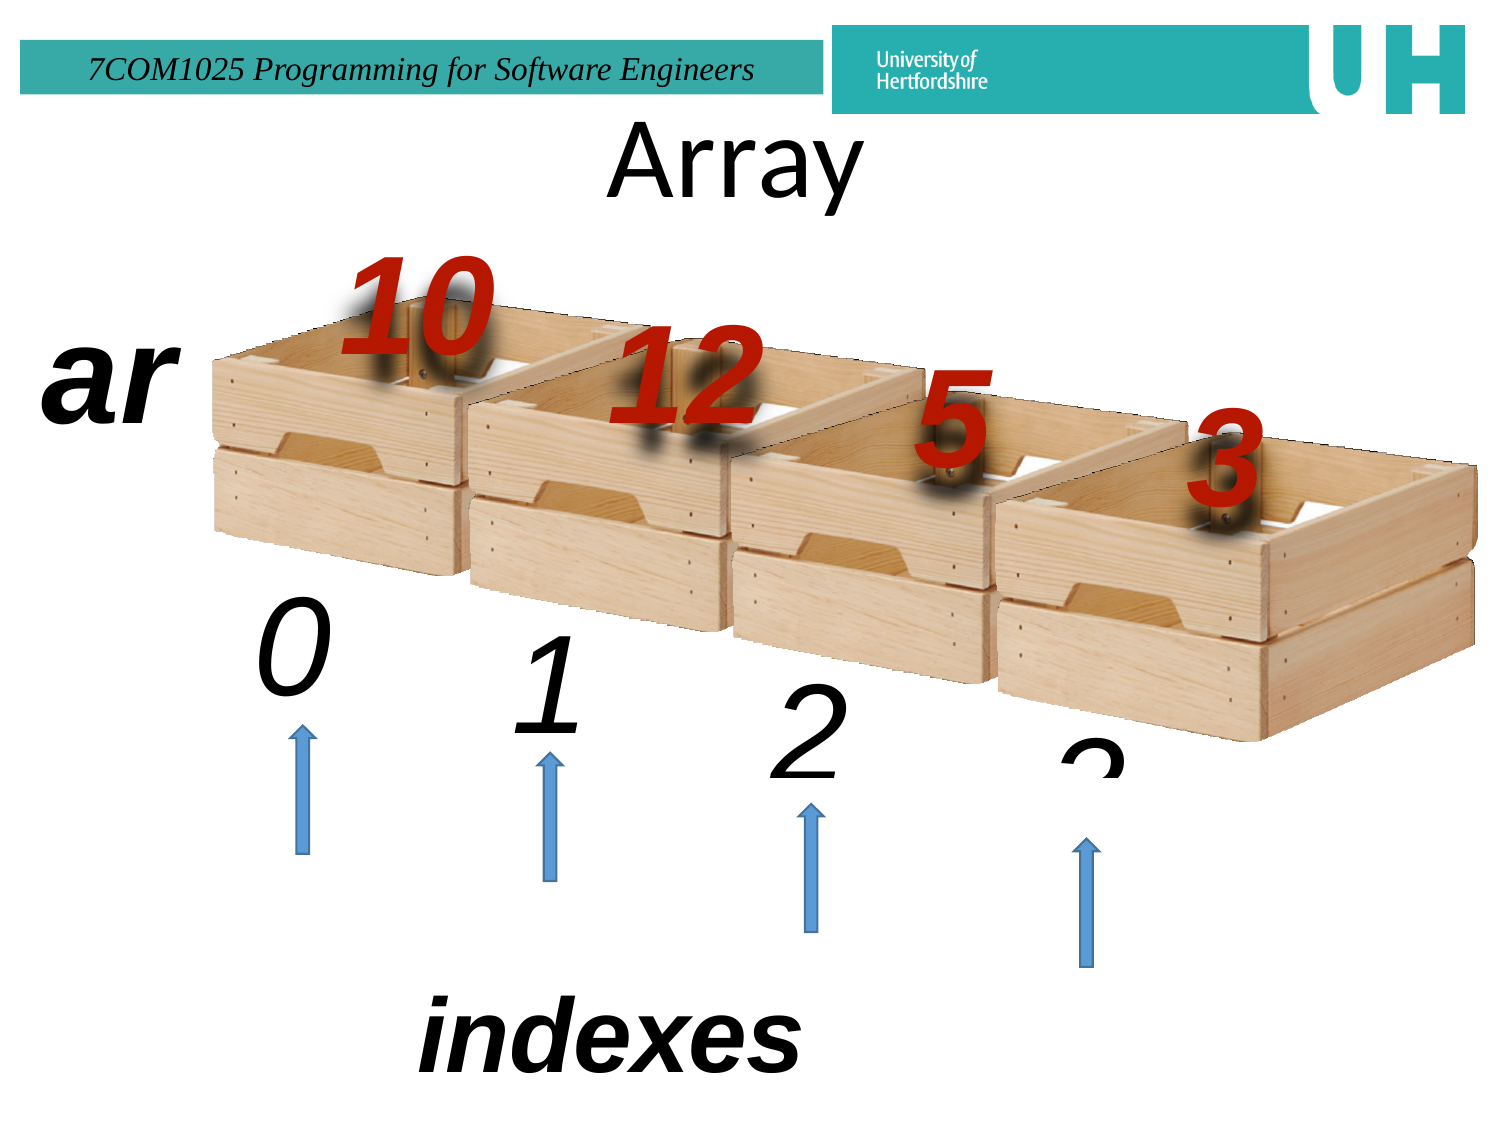

# Array

10

ar
12

5

3

0
1
2
3

indexes